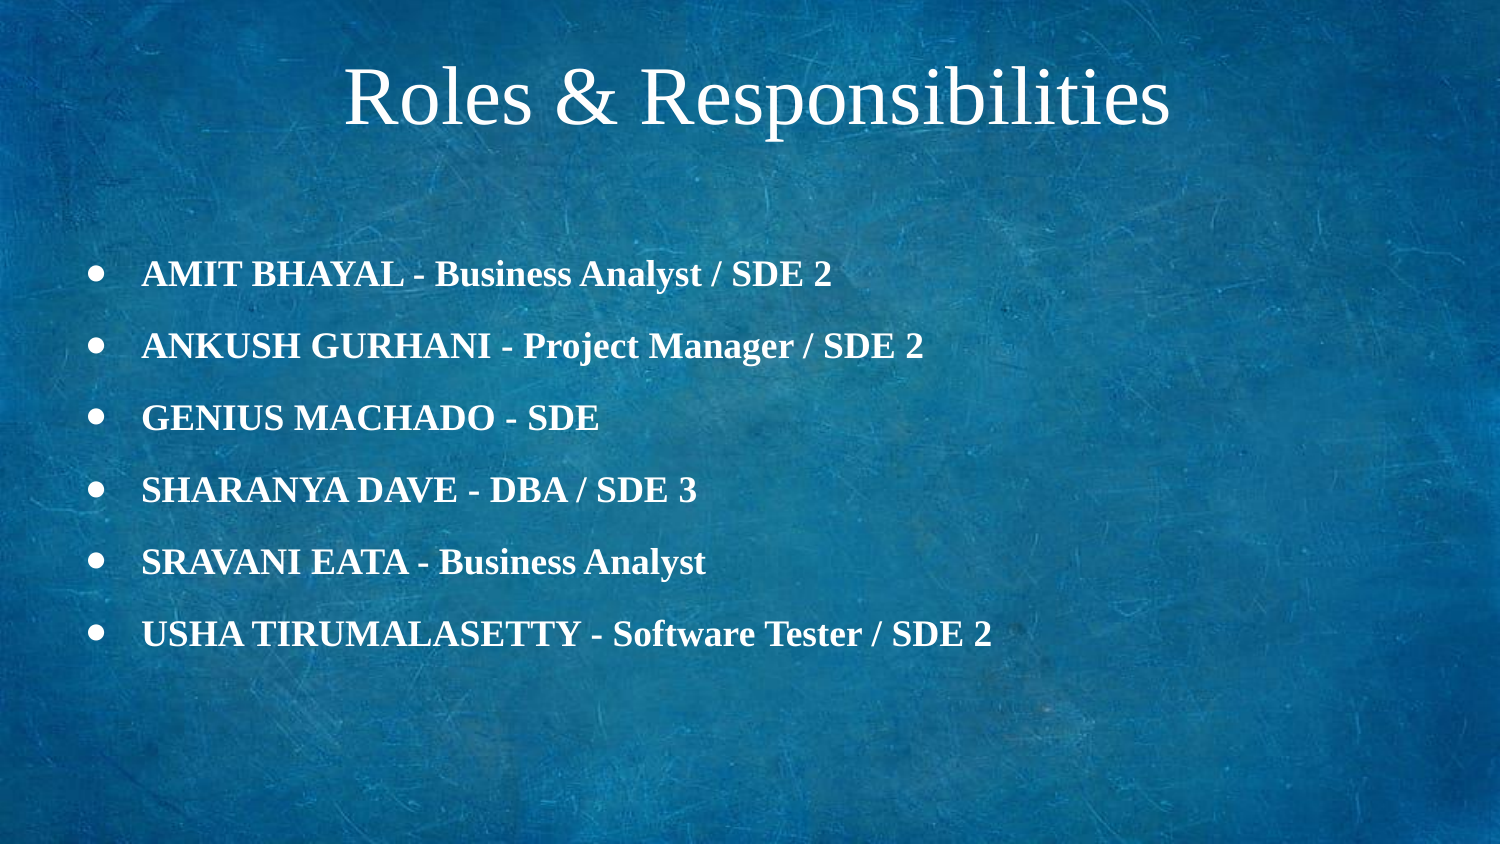

# Roles & Responsibilities
AMIT BHAYAL - Business Analyst / SDE 2

ANKUSH GURHANI - Project Manager / SDE 2

GENIUS MACHADO - SDE

SHARANYA DAVE - DBA / SDE 3

SRAVANI EATA - Business Analyst

USHA TIRUMALASETTY - Software Tester / SDE 2